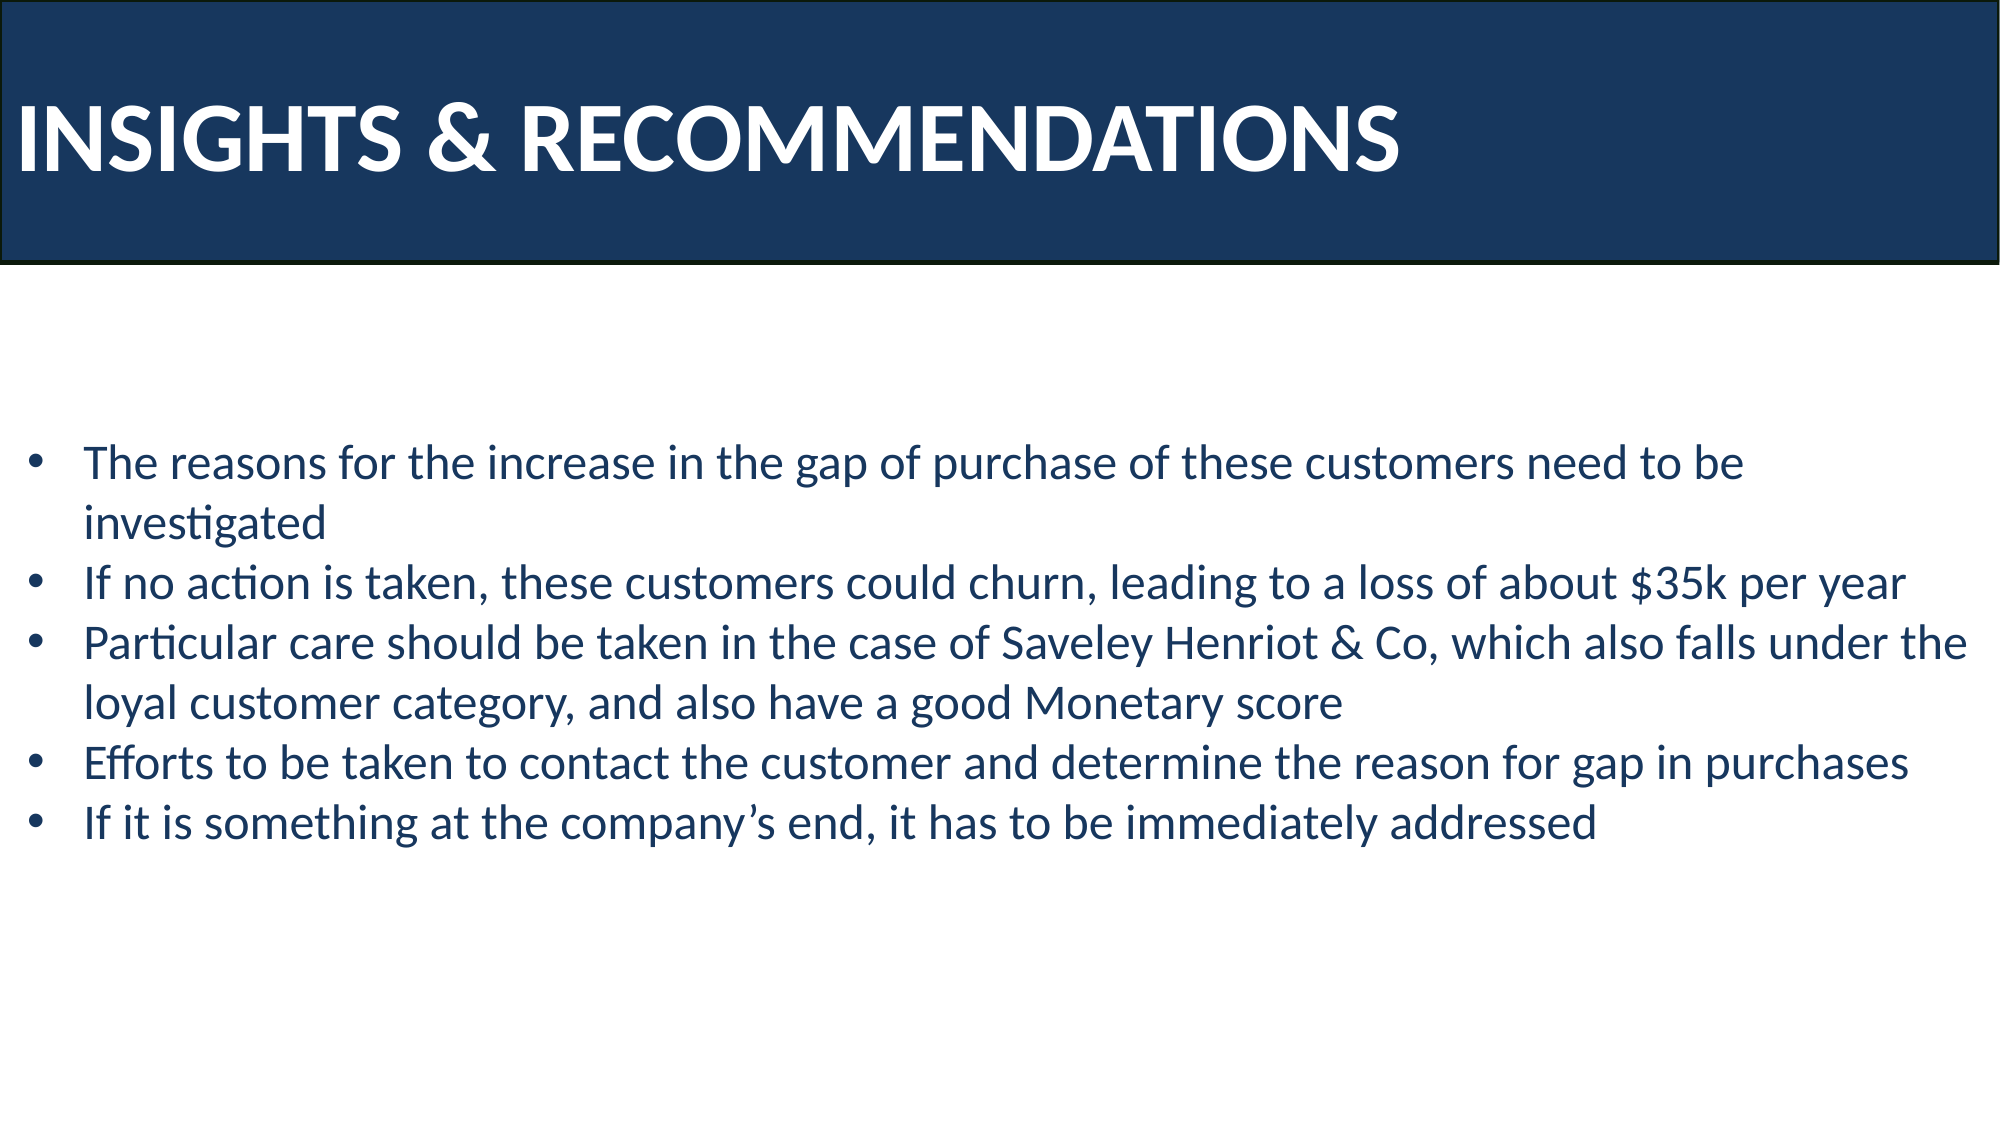

INSIGHTS & RECOMMENDATIONS

The reasons for the increase in the gap of purchase of these customers need to be investigated
If no action is taken, these customers could churn, leading to a loss of about $35k per year
Particular care should be taken in the case of Saveley Henriot & Co, which also falls under the loyal customer category, and also have a good Monetary score
Efforts to be taken to contact the customer and determine the reason for gap in purchases
If it is something at the company’s end, it has to be immediately addressed